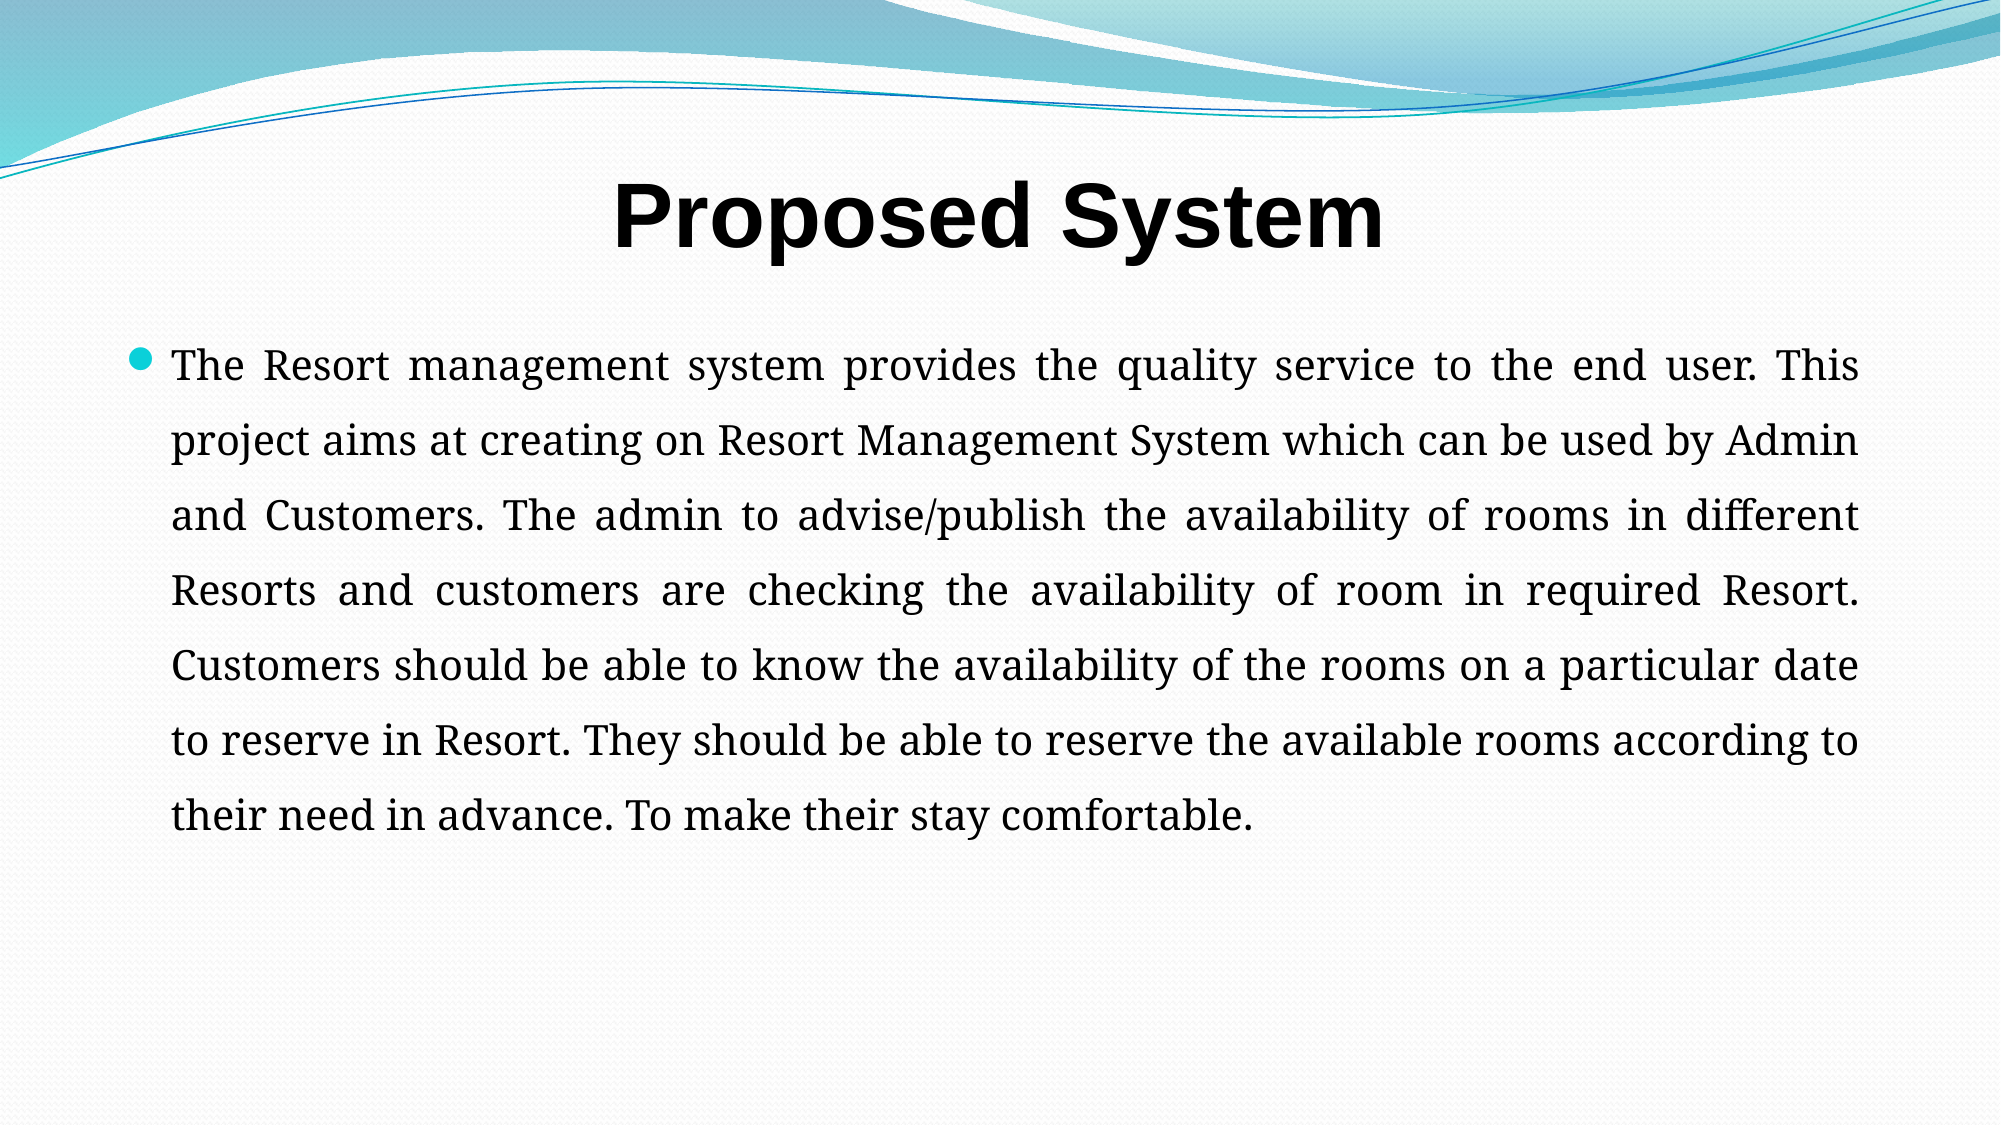

# Proposed System
The Resort management system provides the quality service to the end user. This project aims at creating on Resort Management System which can be used by Admin and Customers. The admin to advise/publish the availability of rooms in different Resorts and customers are checking the availability of room in required Resort. Customers should be able to know the availability of the rooms on a particular date to reserve in Resort. They should be able to reserve the available rooms according to their need in advance. To make their stay comfortable.